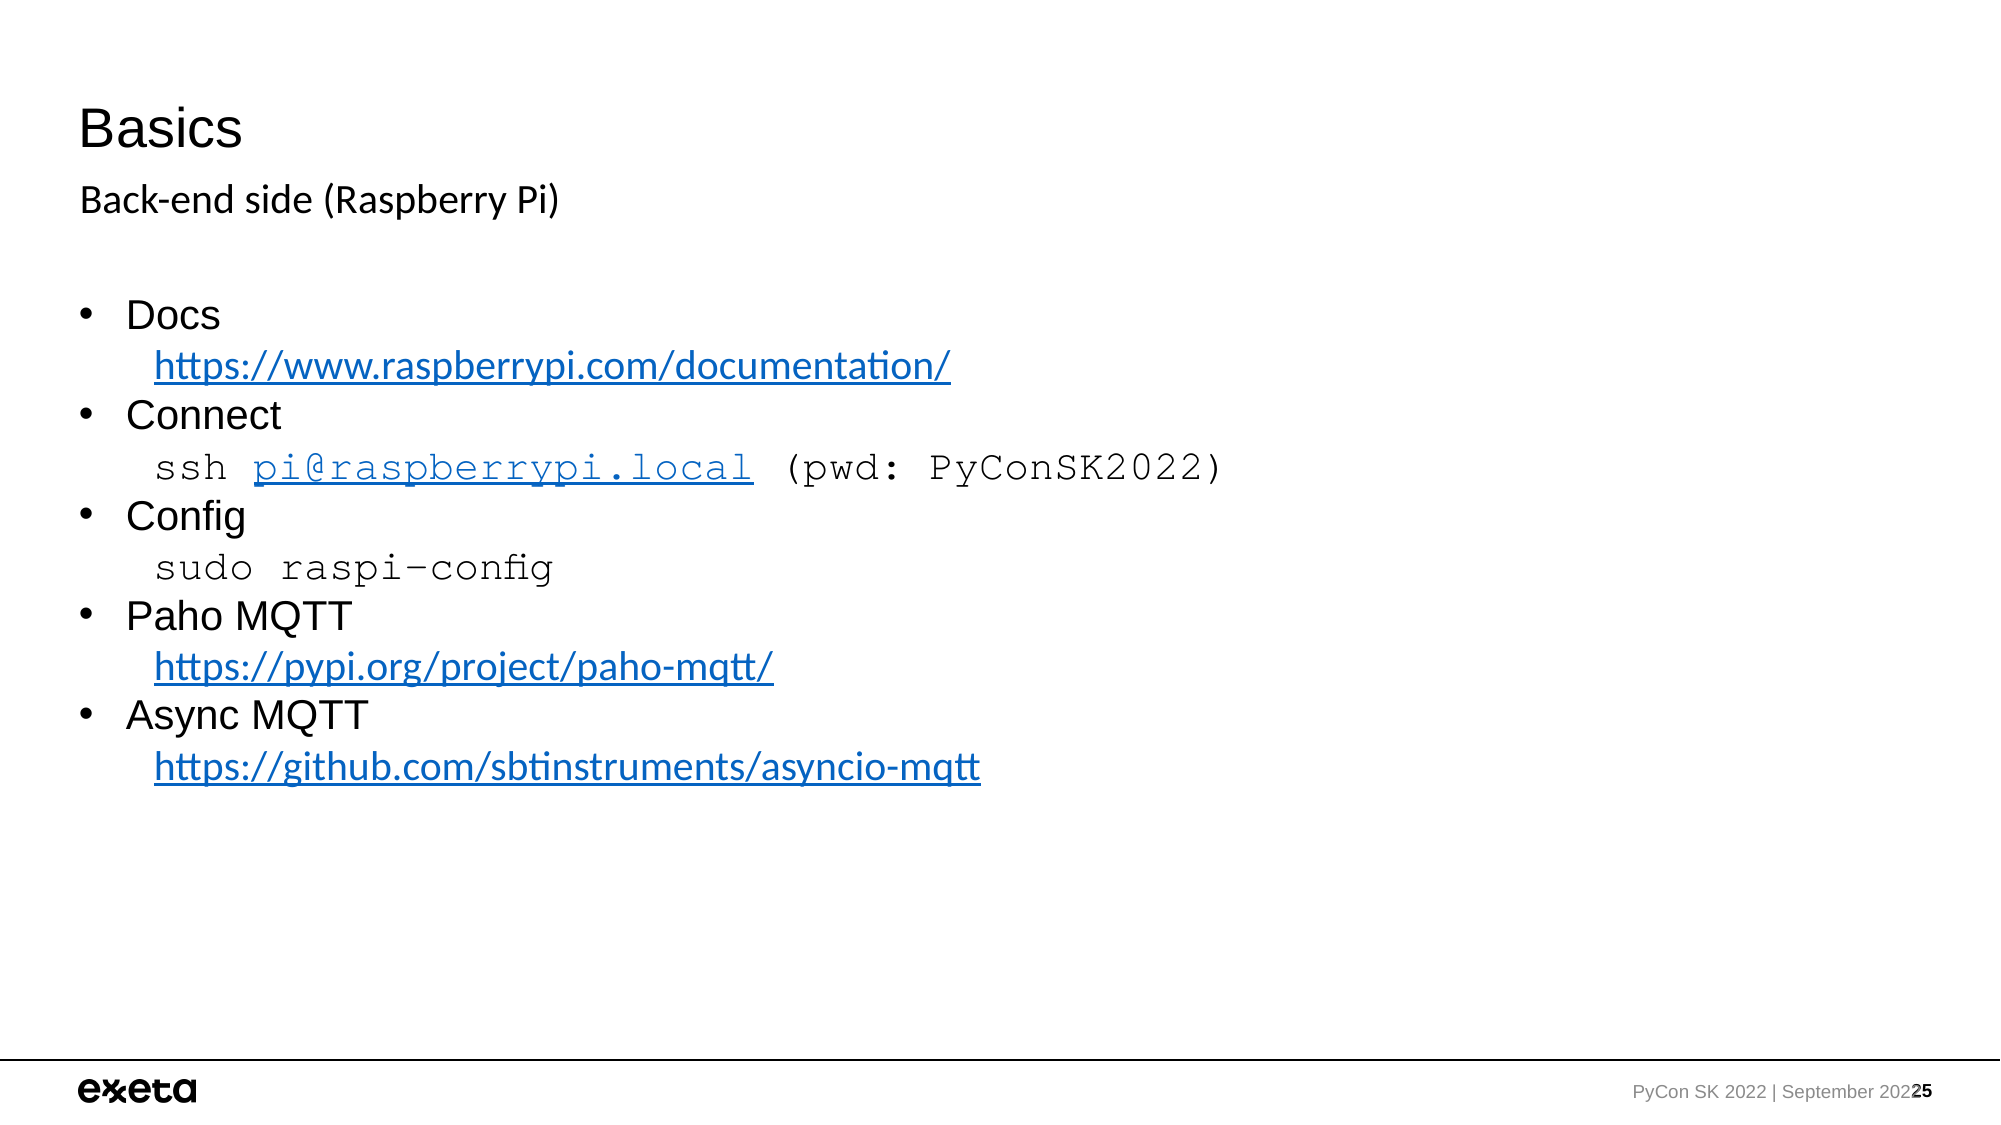

# Basics
Back-end side (Raspberry Pi)
Docs
https://www.raspberrypi.com/documentation/
Connect
ssh pi@raspberrypi.local (pwd: PyConSK2022)
Config
sudo raspi-config
Paho MQTT
https://pypi.org/project/paho-mqtt/
Async MQTT
https://github.com/sbtinstruments/asyncio-mqtt

PyCon SK 2022 | September 2022